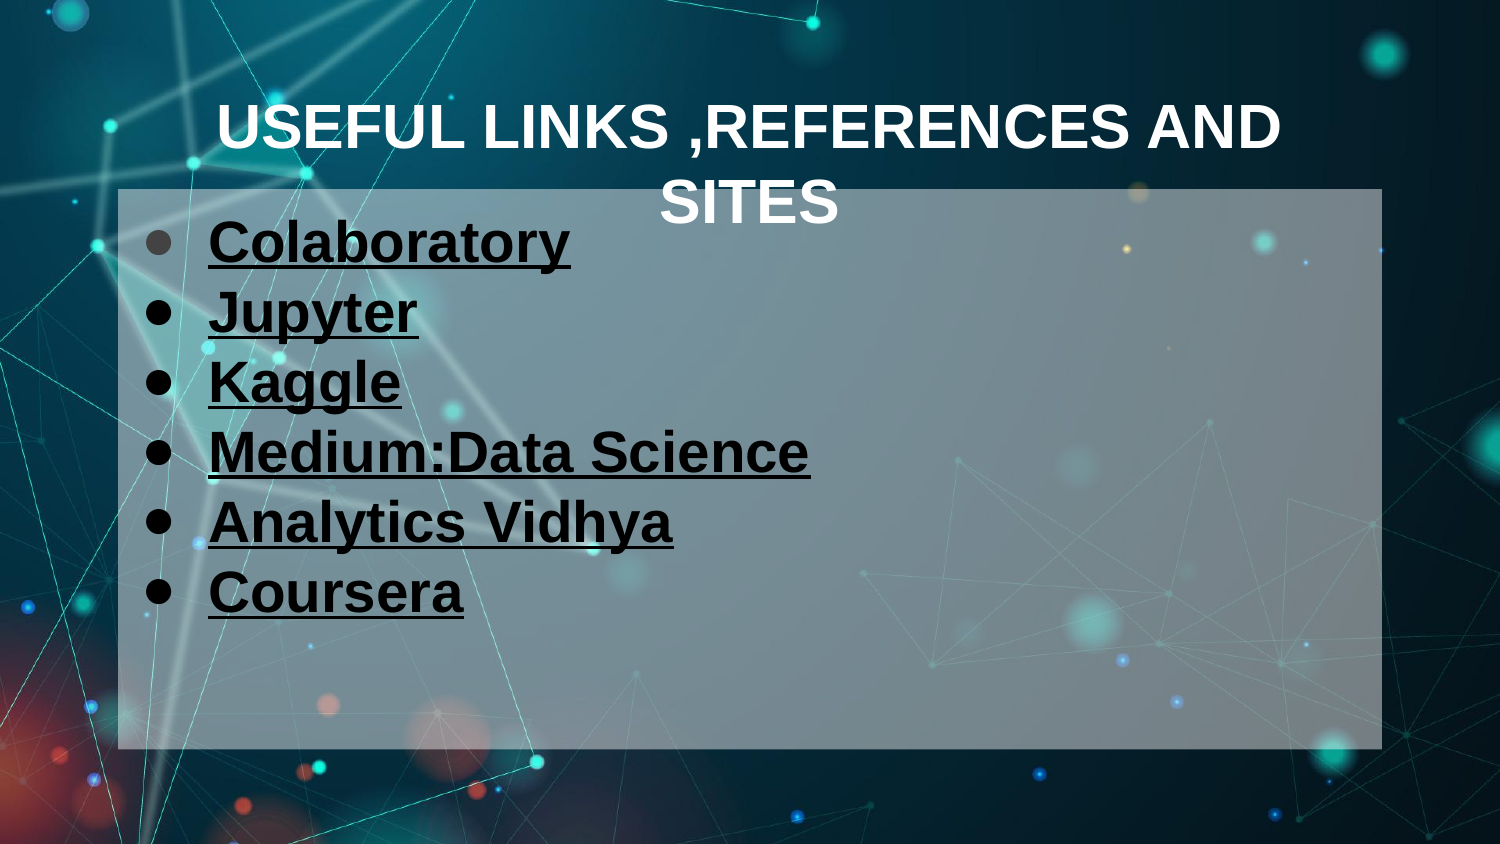

# USEFUL LINKS ,REFERENCES AND SITES
Colaboratory
Jupyter
Kaggle
Medium:Data Science
Analytics Vidhya
Coursera